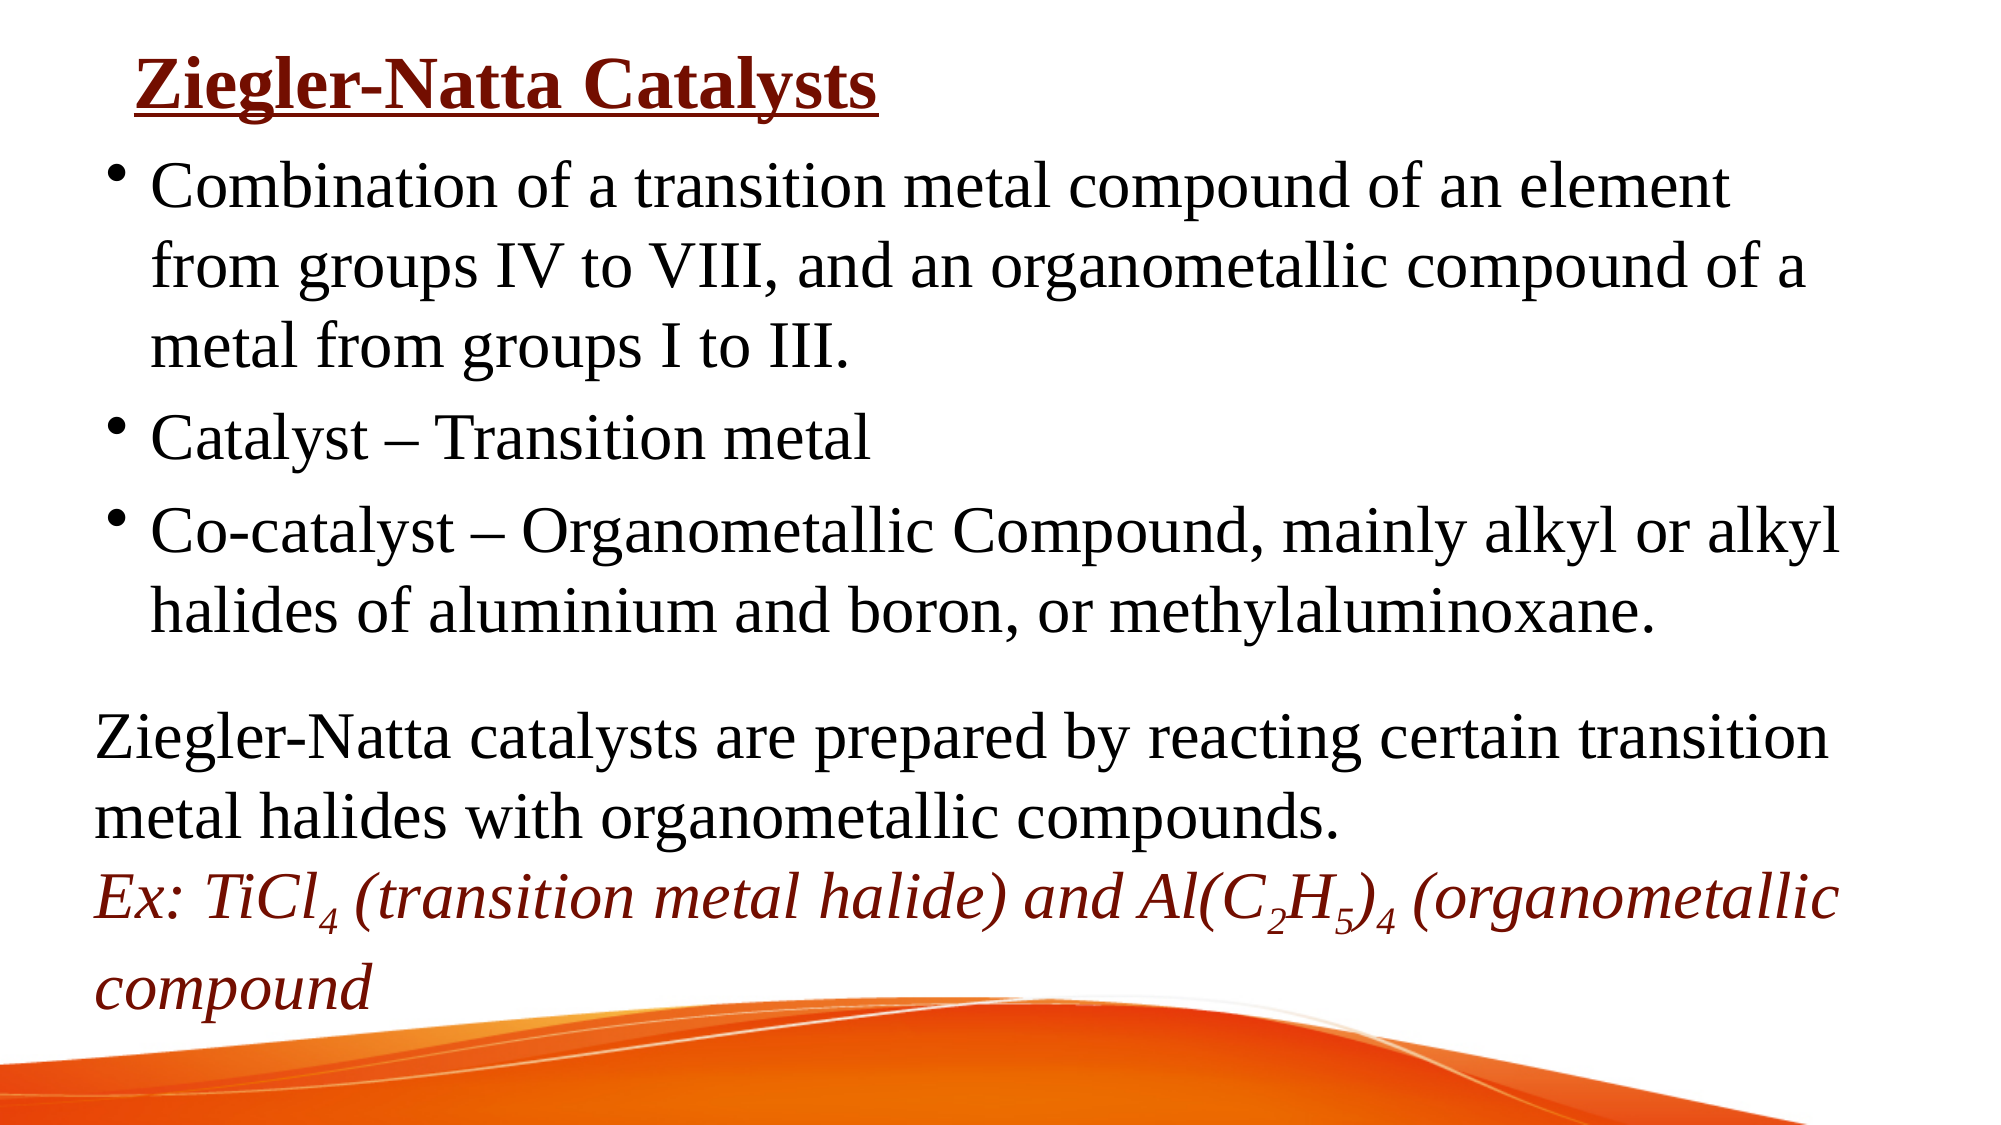

# Ziegler-Natta Catalysts
Combination of a transition metal compound of an element from groups IV to VIII, and an organometallic compound of a metal from groups I to III.
Catalyst – Transition metal
Co-catalyst – Organometallic Compound, mainly alkyl or alkyl halides of aluminium and boron, or methylaluminoxane.
Ziegler-Natta catalysts are prepared by reacting certain transition metal halides with organometallic compounds.
Ex: TiCl4 (transition metal halide) and Al(C2H5)4 (organometallic compound